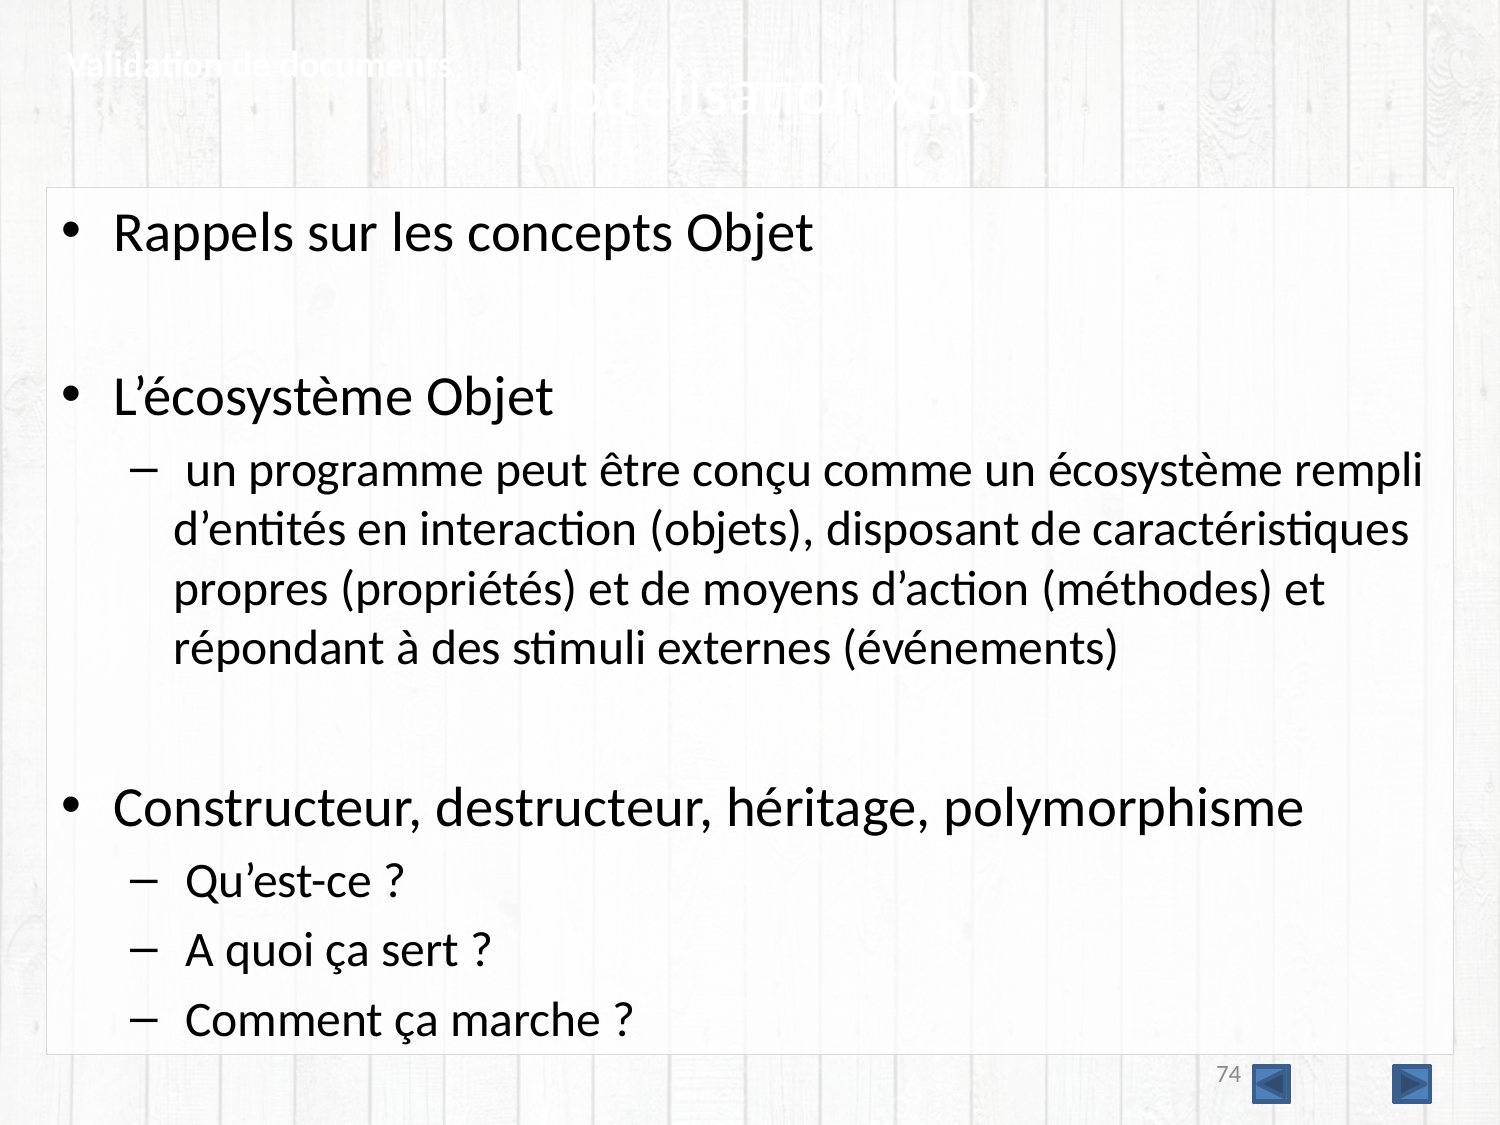

Validation de documents
# Modélisation XSD
Rappels sur les concepts Objet

L’écosystème Objet
 un programme peut être conçu comme un écosystème rempli d’entités en interaction (objets), disposant de caractéristiques propres (propriétés) et de moyens d’action (méthodes) et répondant à des stimuli externes (événements)

Constructeur, destructeur, héritage, polymorphisme
 Qu’est-ce ?
 A quoi ça sert ?
 Comment ça marche ?
74